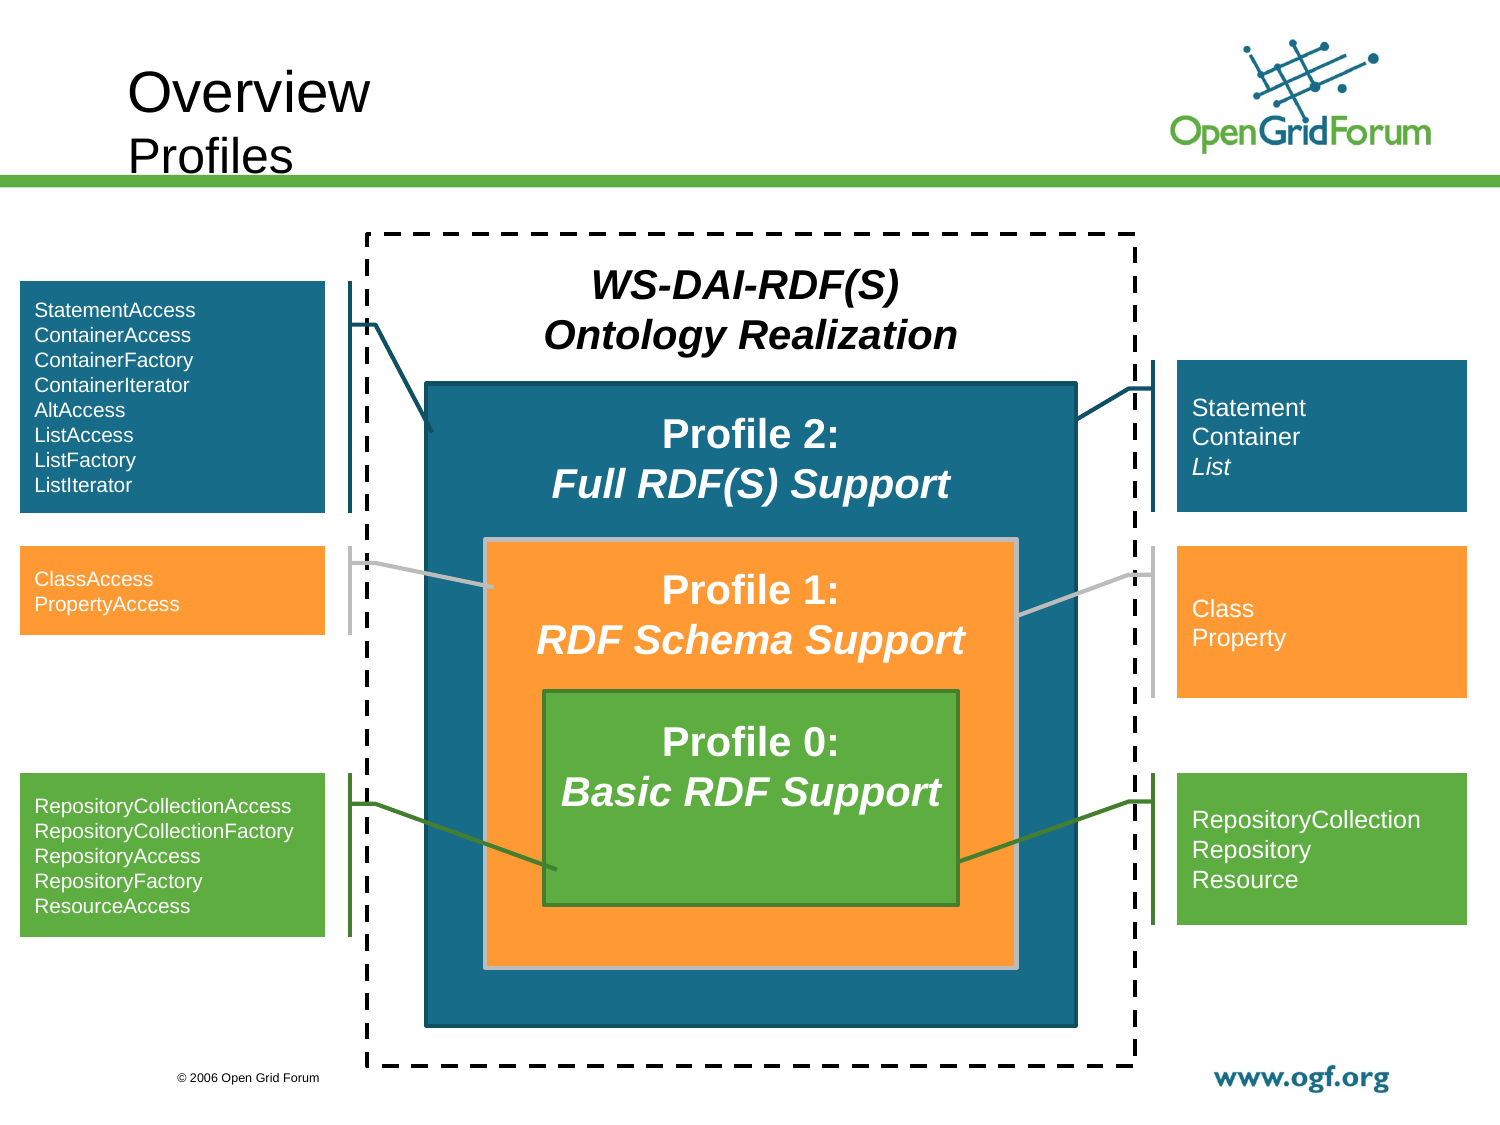

# Overview Profiles
WS-DAI-RDF(S)
Ontology Realization
StatementAccess
ContainerAccess
ContainerFactory
ContainerIterator
AltAccess
ListAccess
ListFactory
ListIterator
Statement
Container
List
Profile 2:
Full RDF(S) Support
Profile 1:
RDF Schema Support
ClassAccess
PropertyAccess
Class
Property
Profile 0:
Basic RDF Support
RepositoryCollectionAccess
RepositoryCollectionFactory
RepositoryAccess
RepositoryFactory
ResourceAccess
RepositoryCollection
Repository
Resource